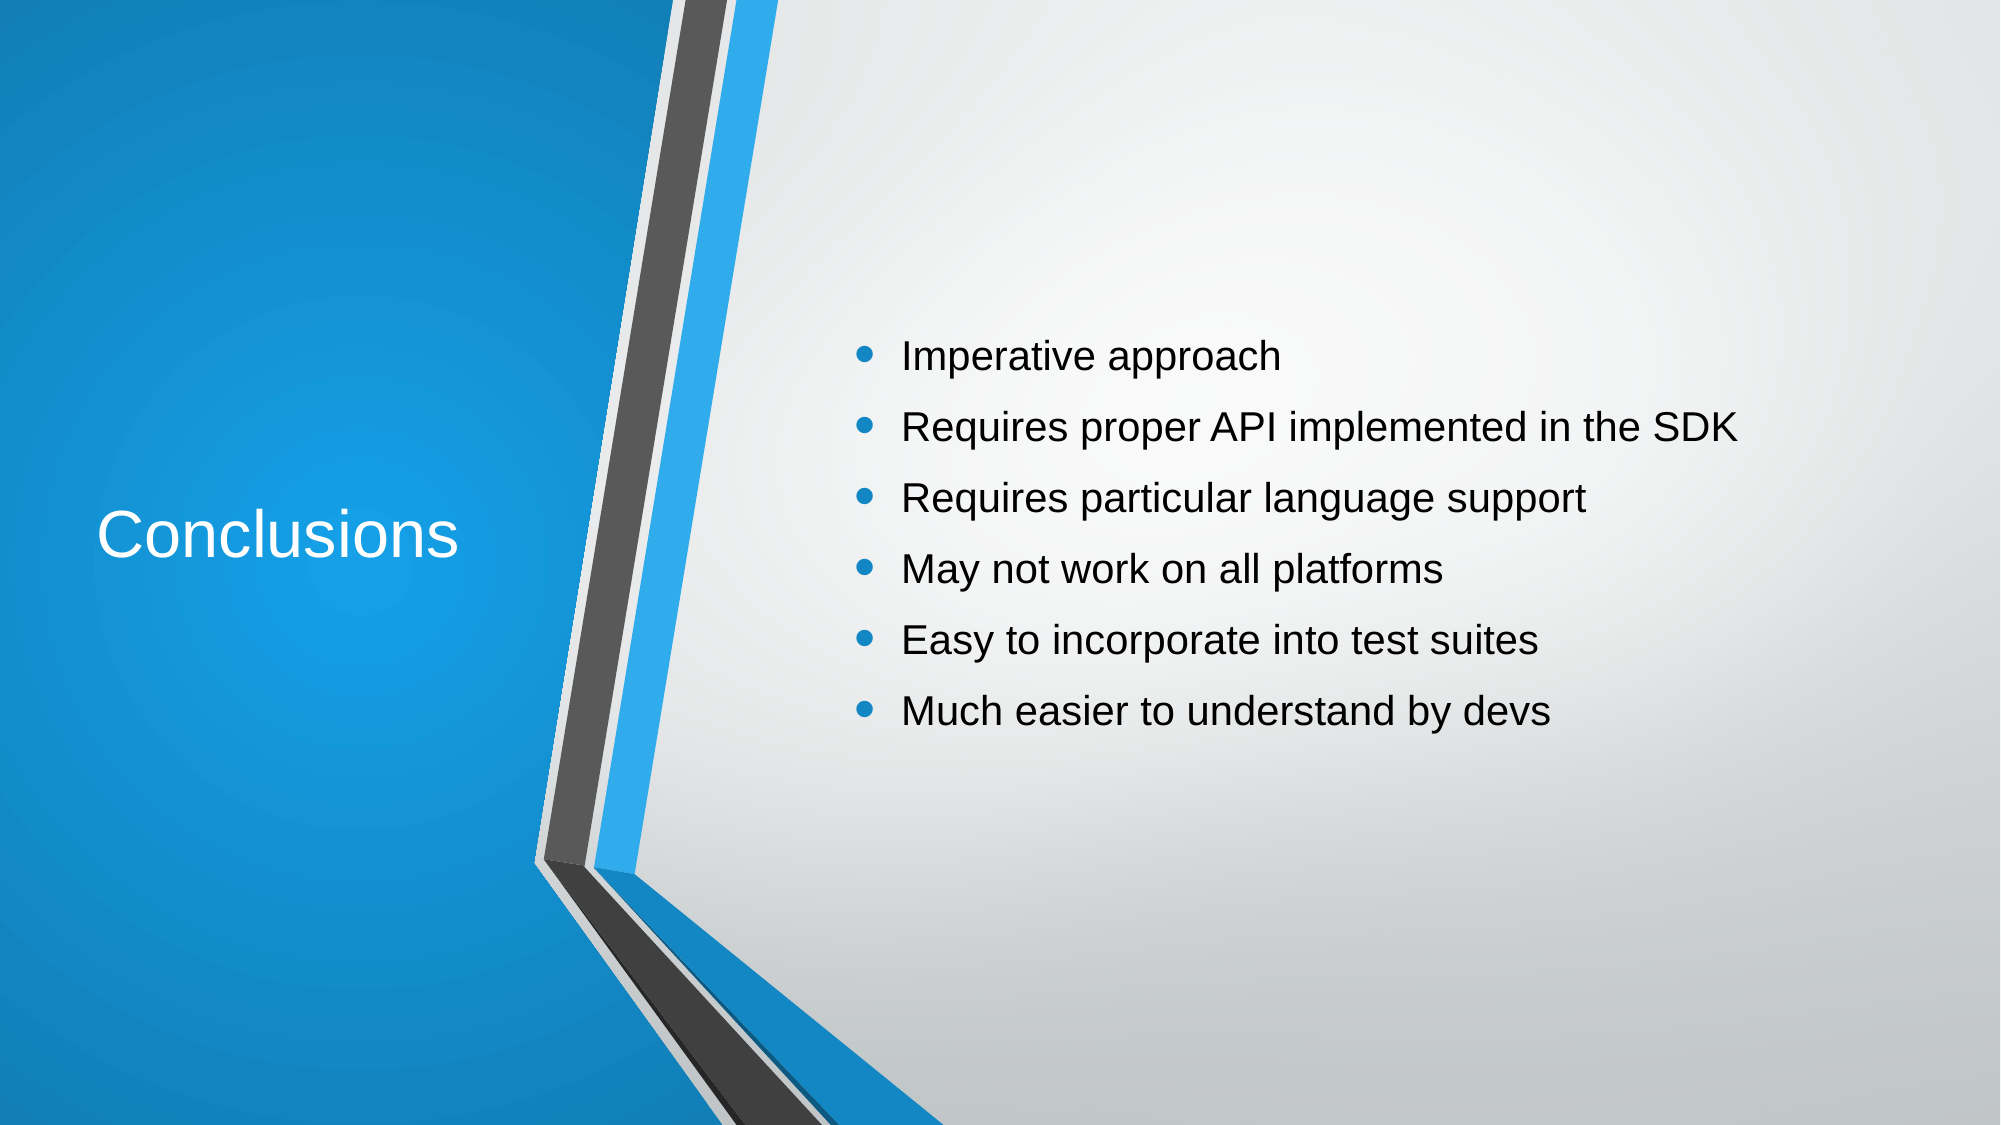

# Conclusions
Imperative approach
Requires proper API implemented in the SDK
Requires particular language support
May not work on all platforms
Easy to incorporate into test suites
Much easier to understand by devs